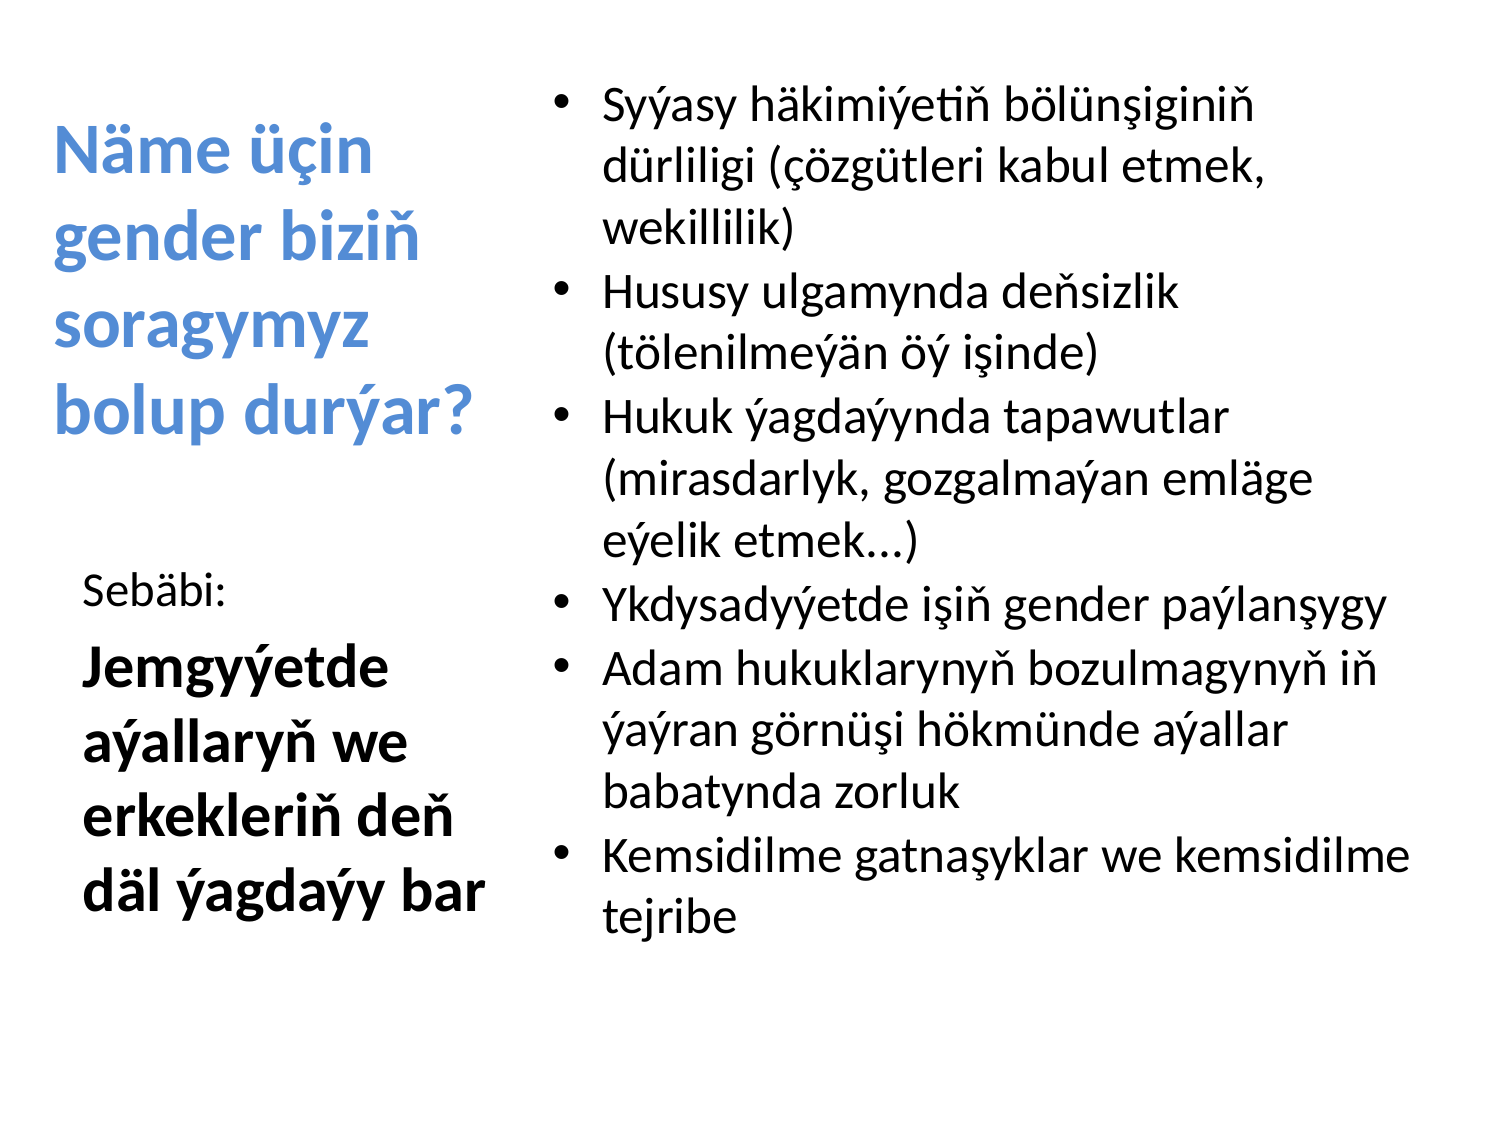

Syýasy häkimiýetiň bölünşiginiň dürliligi (çözgütleri kabul etmek, wekillilik)
Hususy ulgamynda deňsizlik (tölenilmeýän öý işinde)
Hukuk ýagdaýynda tapawutlar (mirasdarlyk, gozgalmaýan emläge eýelik etmek...)
Ykdysadyýetde işiň gender paýlanşygy
Adam hukuklarynyň bozulmagynyň iň ýaýran görnüşi hökmünde aýallar babatynda zorluk
Kemsidilme gatnaşyklar we kemsidilme tejribe

# Näme üçin gender biziň soragymyz bolup durýar?
Sebäbi:
Jemgyýetde aýallaryň we erkekleriň deň däl ýagdaýy bar